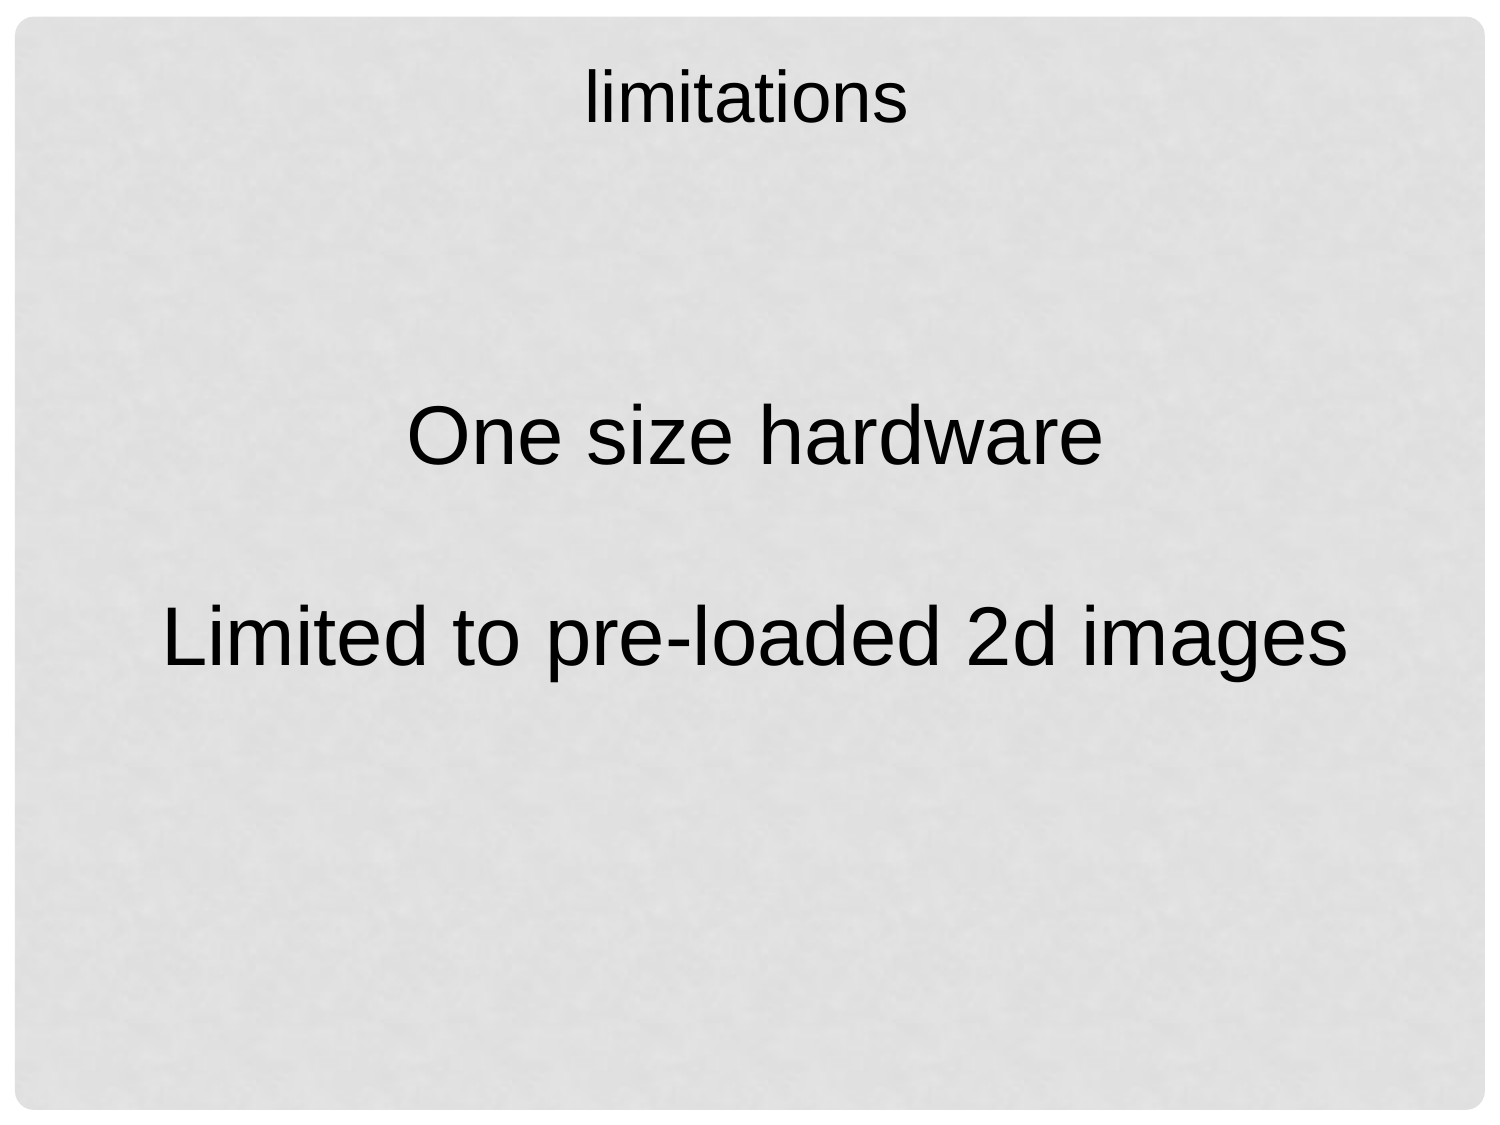

limitations
One size hardware

Limited to pre-loaded 2d images